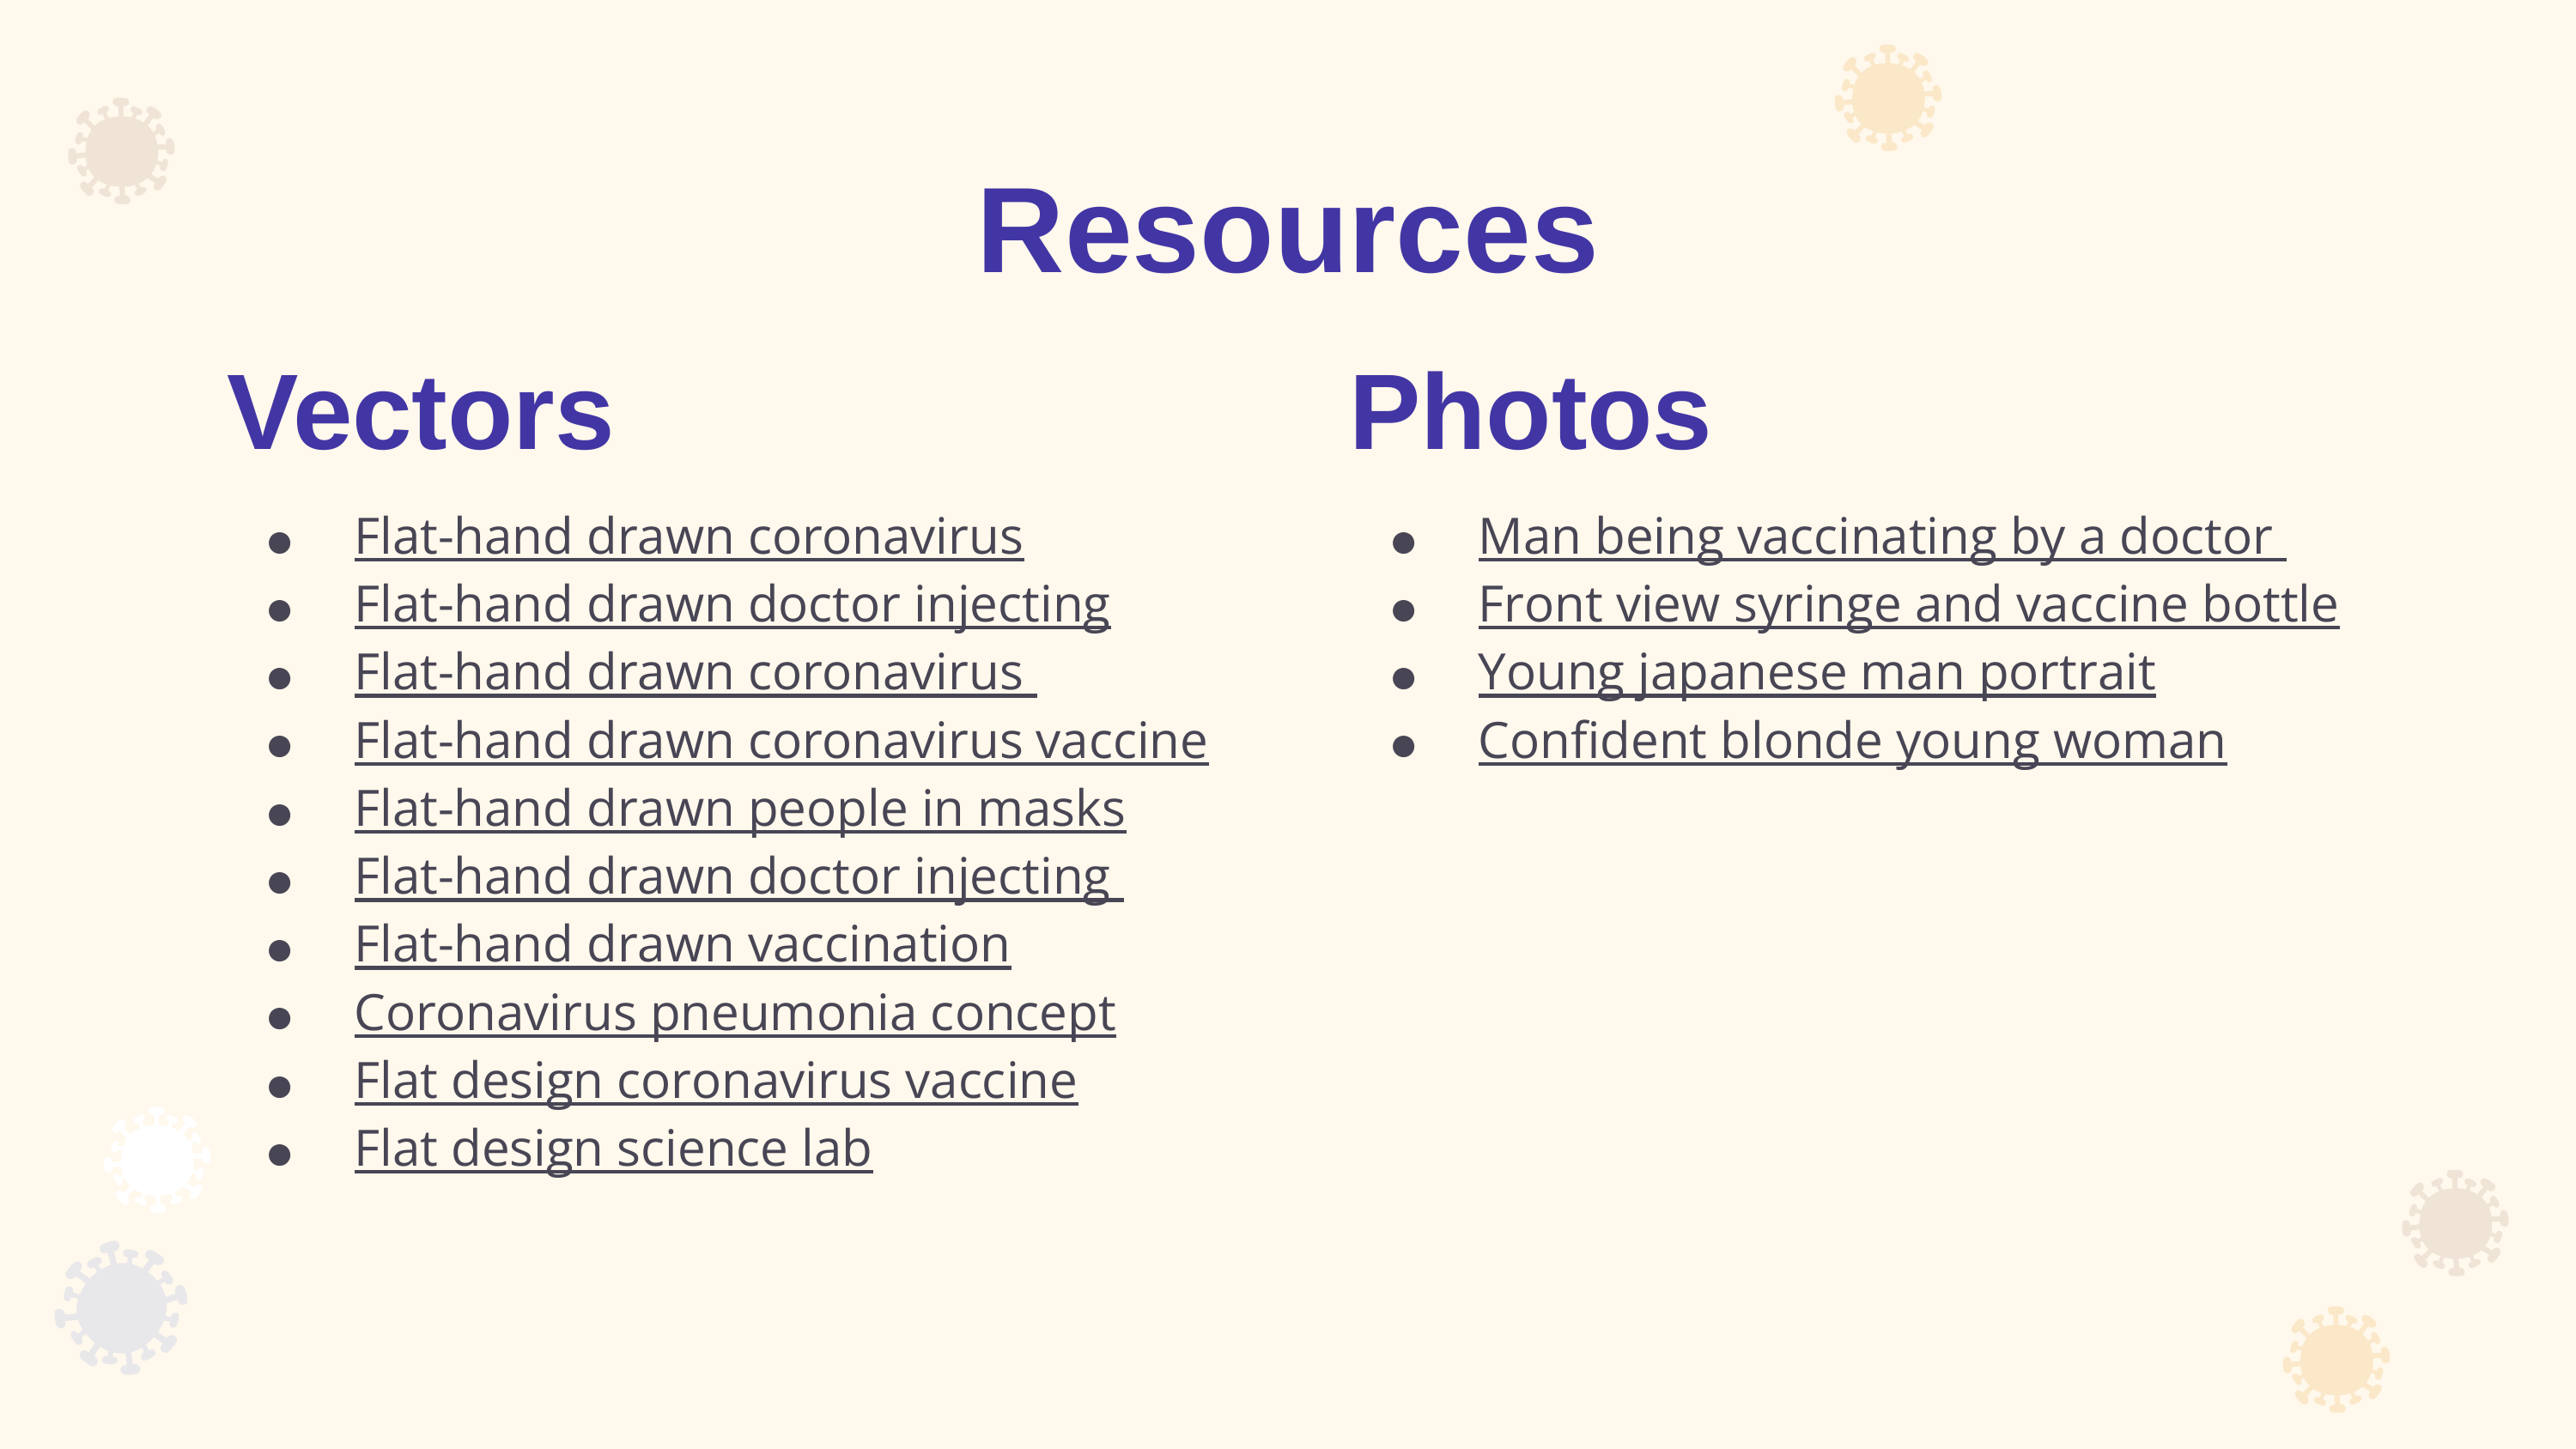

# Resources
Vectors
Photos
Flat-hand drawn coronavirus
Flat-hand drawn doctor injecting
Flat-hand drawn coronavirus
Flat-hand drawn coronavirus vaccine
Flat-hand drawn people in masks
Flat-hand drawn doctor injecting
Flat-hand drawn vaccination
Coronavirus pneumonia concept
Flat design coronavirus vaccine
Flat design science lab

Man being vaccinating by a doctor
Front view syringe and vaccine bottle
Young japanese man portrait
Confident blonde young woman